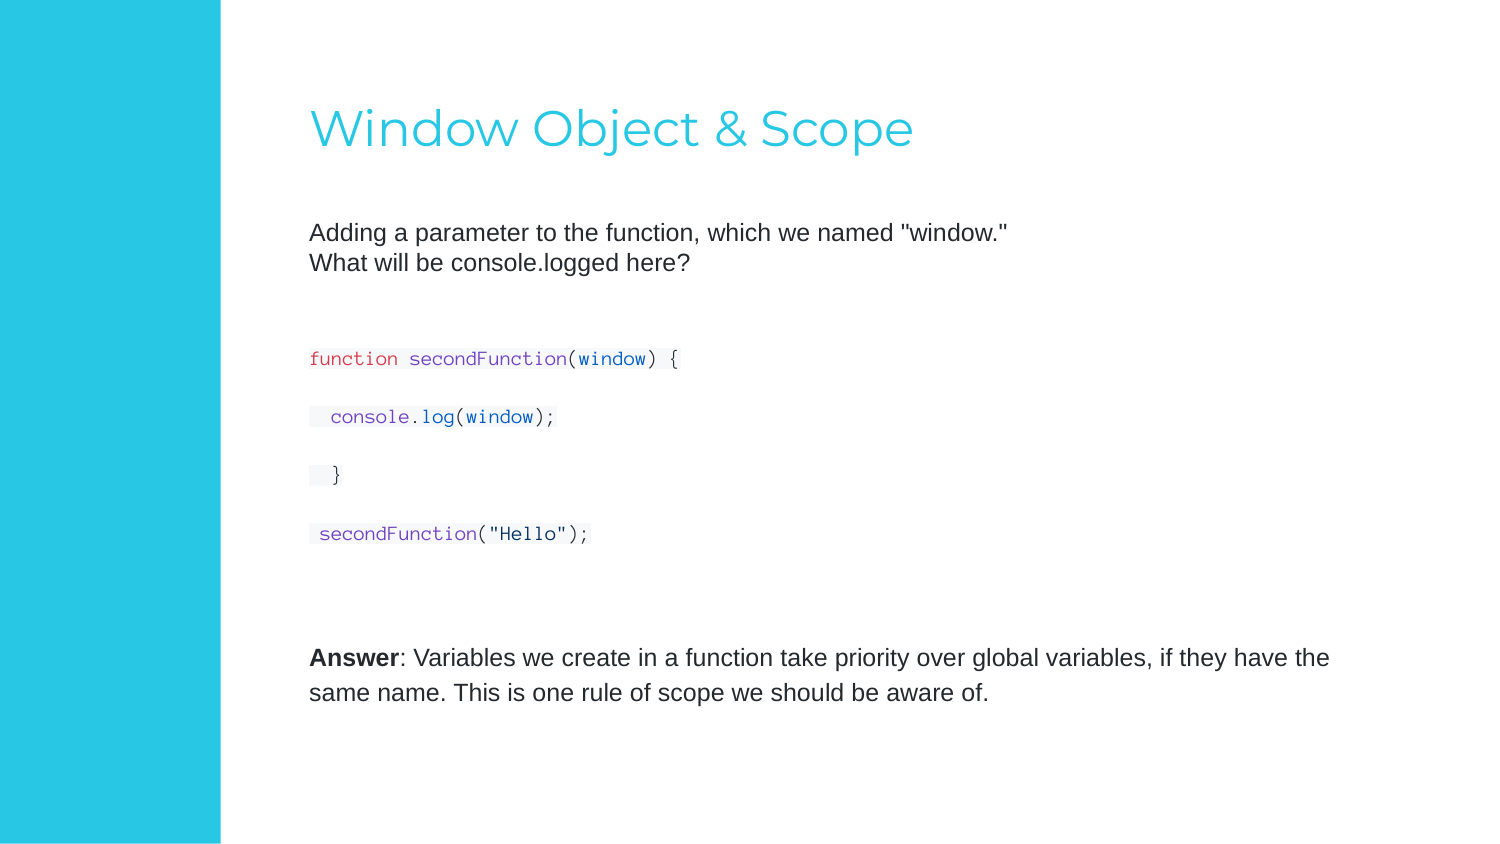

# Window Object & Scope
Adding a parameter to the function, which we named "window."
What will be console.logged here?

function secondFunction(window) {
  console.log(window);
  }
 secondFunction("Hello");

Answer: Variables we create in a function take priority over global variables, if they have the same name. This is one rule of scope we should be aware of.